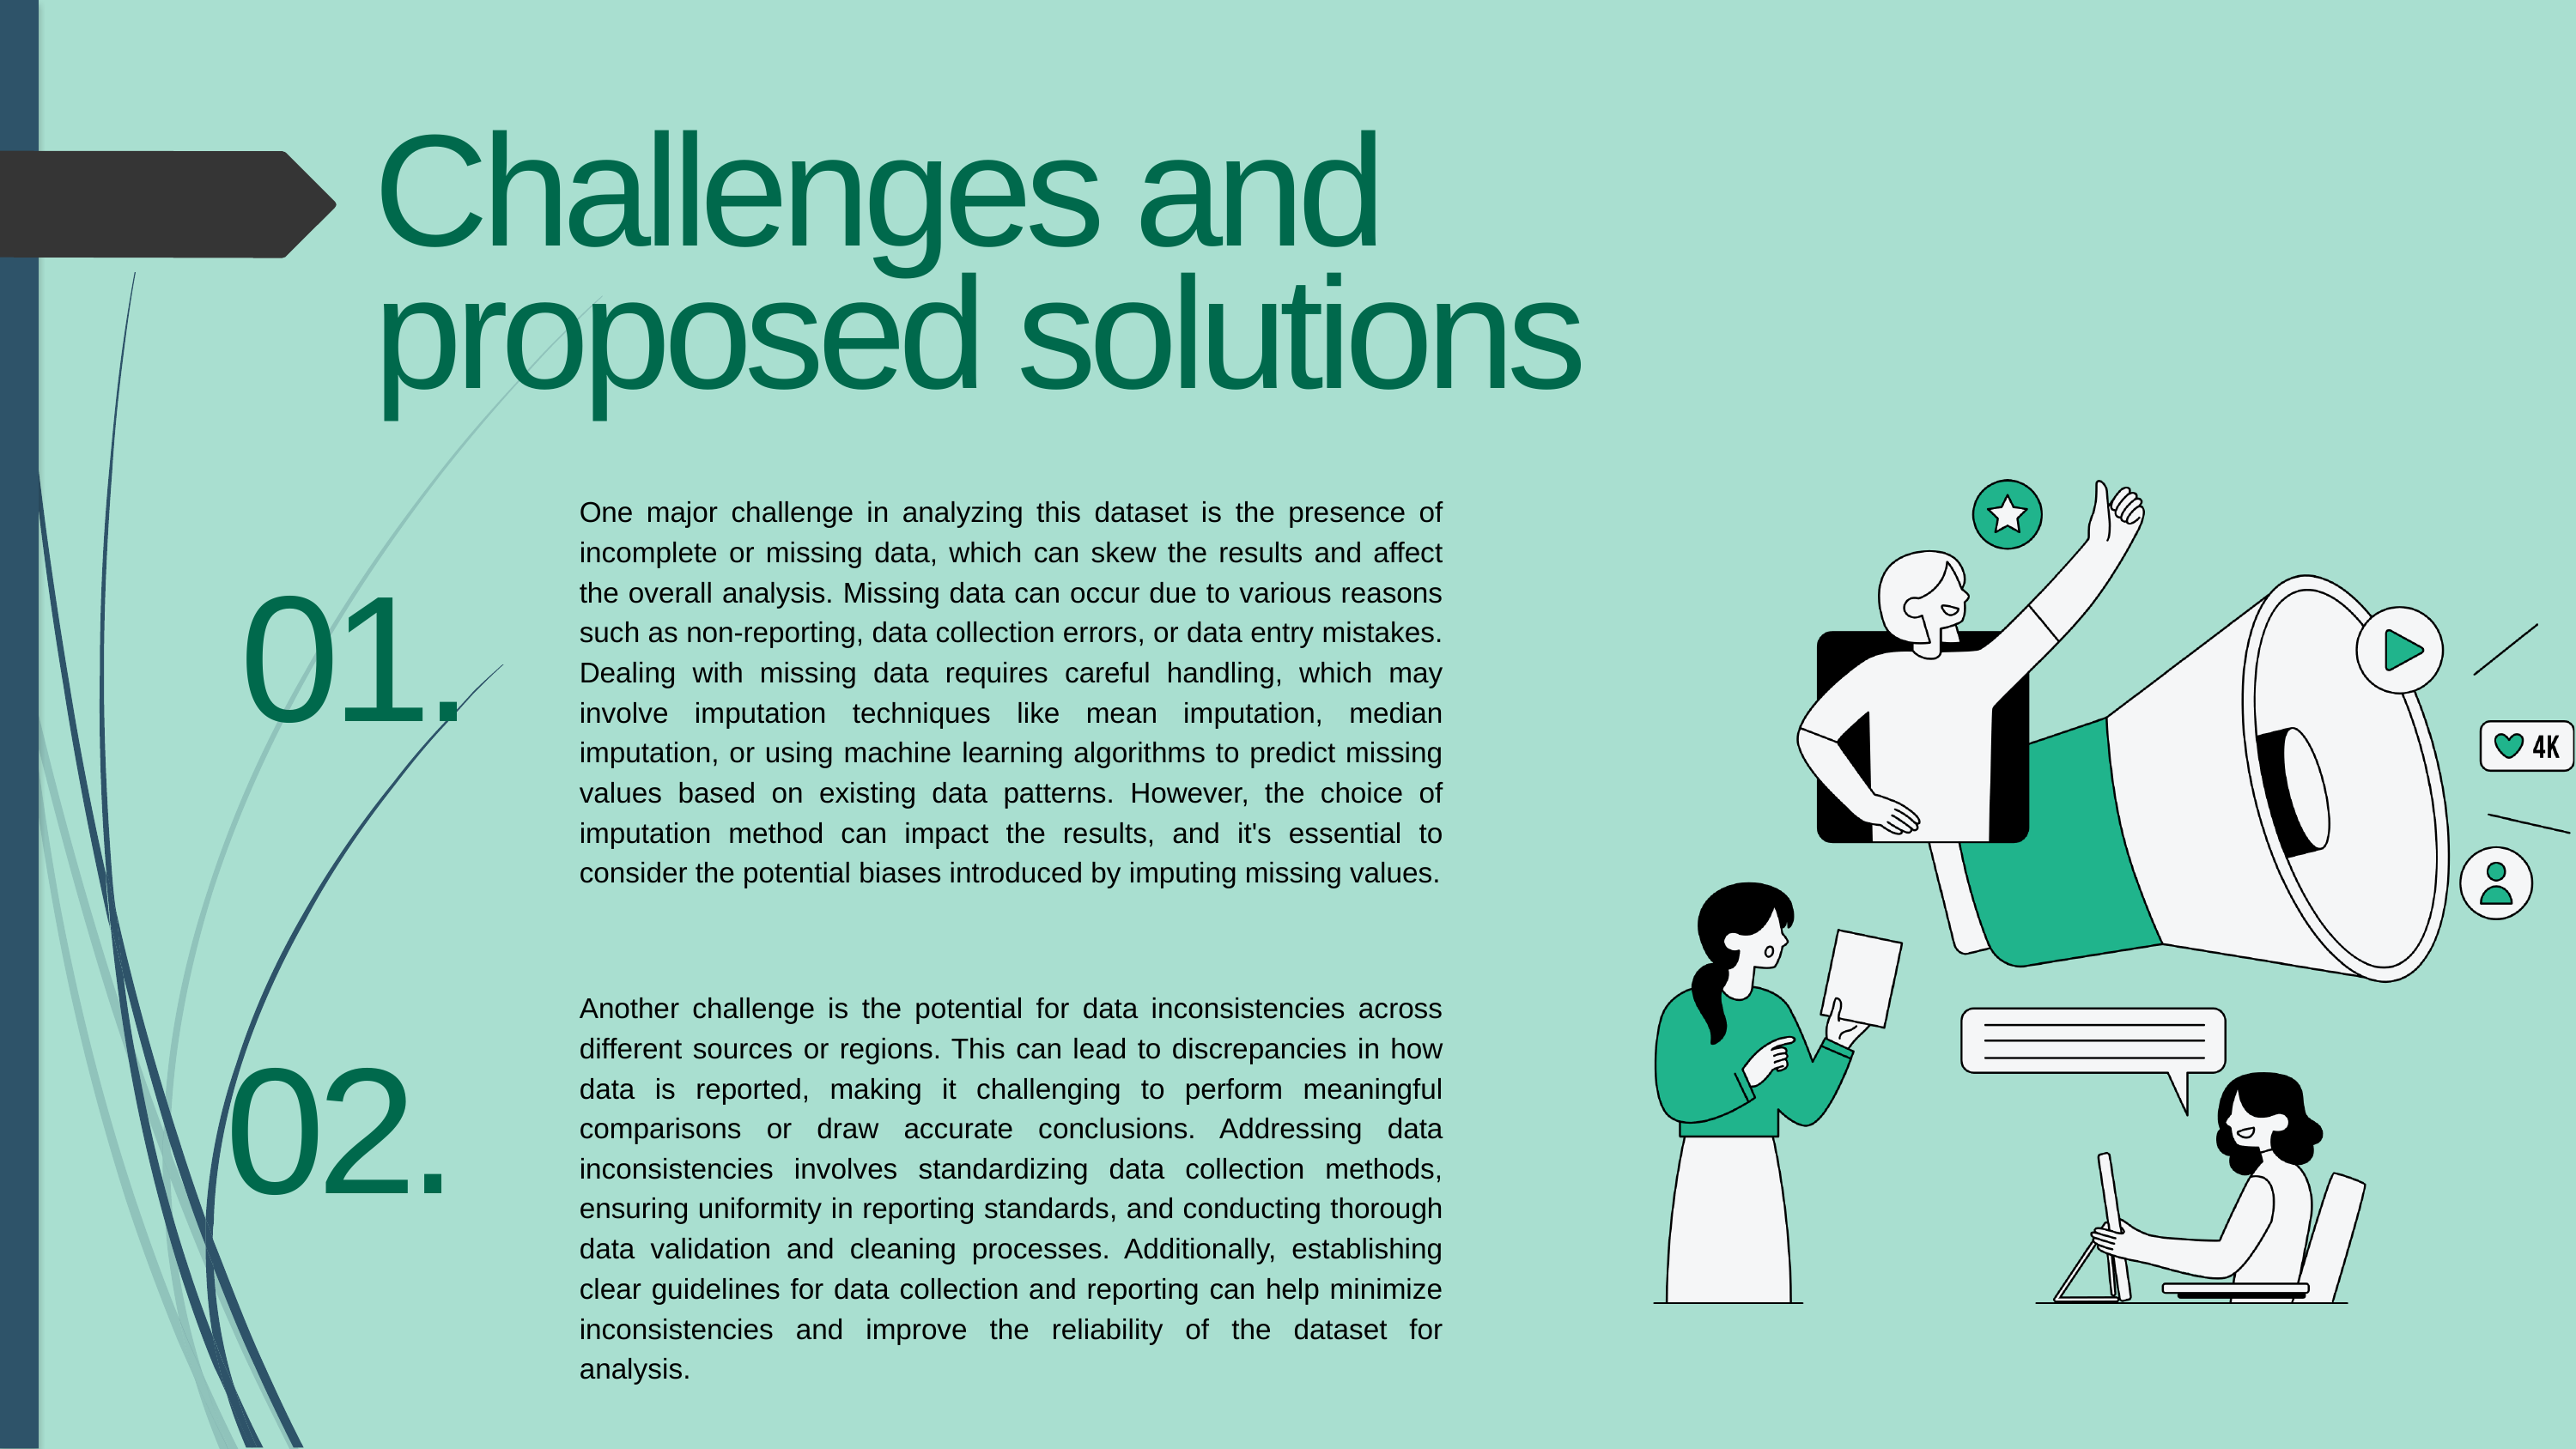

Challenges and proposed solutions

One major challenge in analyzing this dataset is the presence of incomplete or missing data, which can skew the results and affect the overall analysis. Missing data can occur due to various reasons such as non-reporting, data collection errors, or data entry mistakes. Dealing with missing data requires careful handling, which may involve imputation techniques like mean imputation, median imputation, or using machine learning algorithms to predict missing values based on existing data patterns. However, the choice of imputation method can impact the results, and it's essential to consider the potential biases introduced by imputing missing values.
01.
Another challenge is the potential for data inconsistencies across different sources or regions. This can lead to discrepancies in how data is reported, making it challenging to perform meaningful comparisons or draw accurate conclusions. Addressing data inconsistencies involves standardizing data collection methods, ensuring uniformity in reporting standards, and conducting thorough data validation and cleaning processes. Additionally, establishing clear guidelines for data collection and reporting can help minimize inconsistencies and improve the reliability of the dataset for analysis.
02.